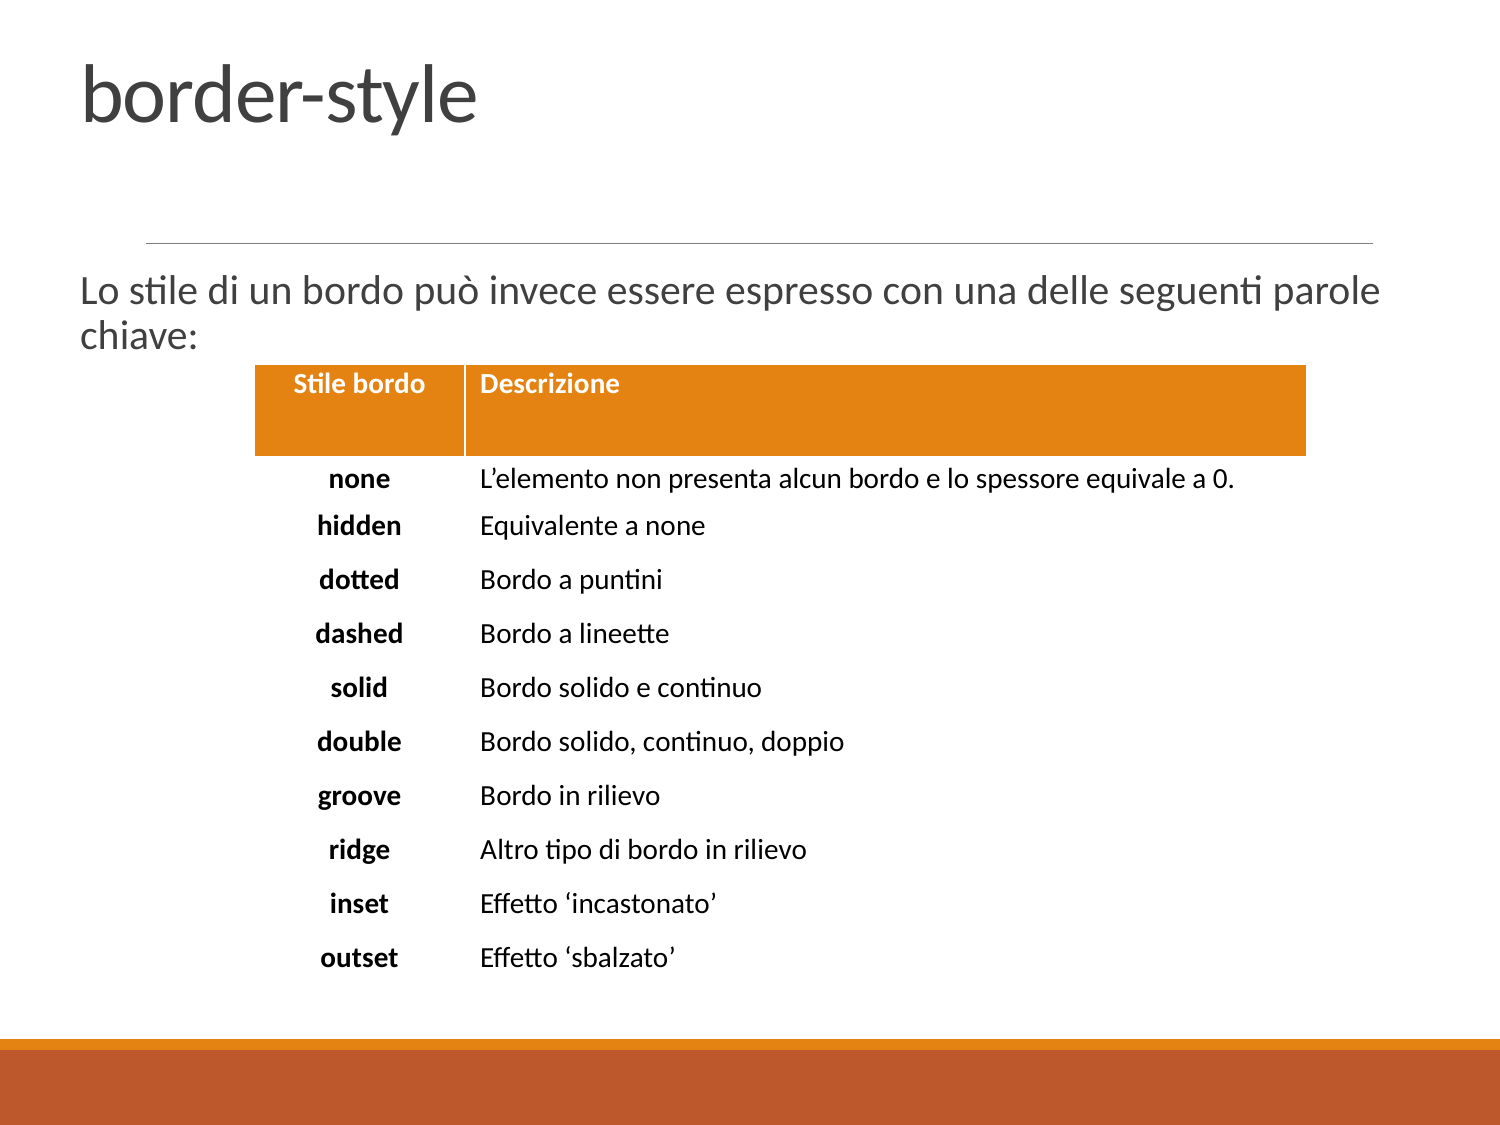

# border-style
Lo stile di un bordo può invece essere espresso con una delle seguenti parole chiave:

| Stile bordo | Descrizione |
| --- | --- |
| none | L’elemento non presenta alcun bordo e lo spessore equivale a 0. |
| hidden | Equivalente a none |
| dotted | Bordo a puntini |
| dashed | Bordo a lineette |
| solid | Bordo solido e continuo |
| double | Bordo solido, continuo, doppio |
| groove | Bordo in rilievo |
| ridge | Altro tipo di bordo in rilievo |
| inset | Effetto ‘incastonato’ |
| outset | Effetto ‘sbalzato’ |